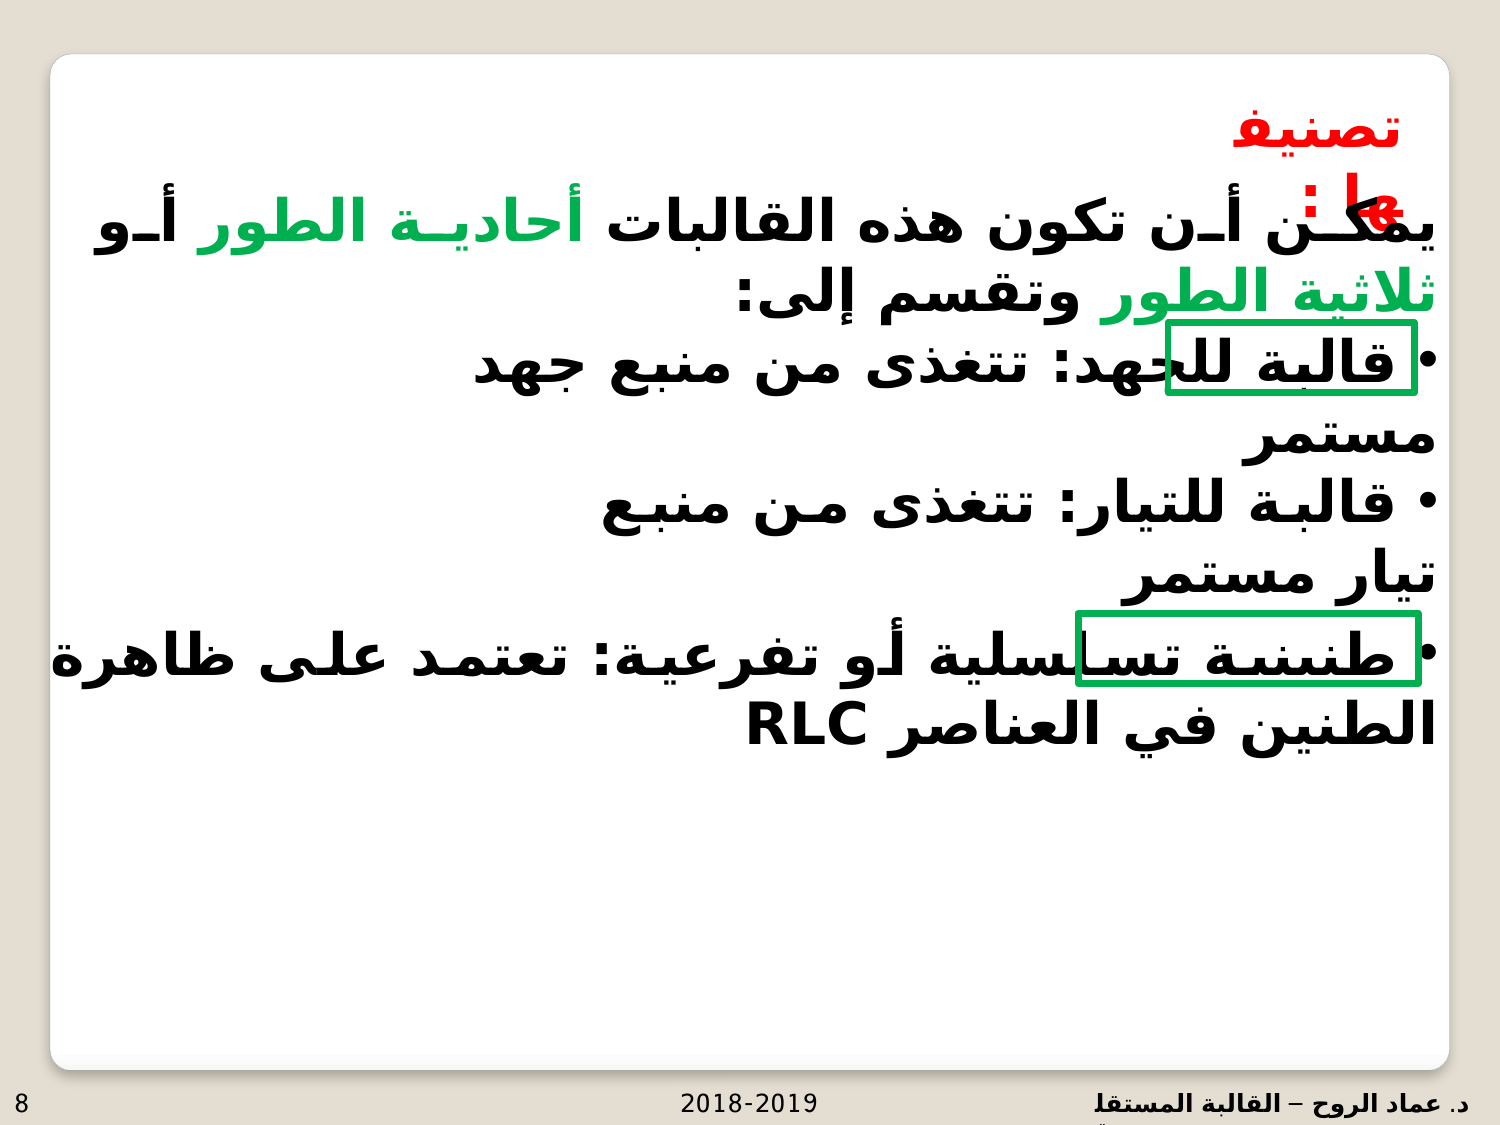

تصنيفها :
يمكن أن تكون هذه القالبات أحادية الطور أو ثلاثية الطور وتقسم إلى:
 قالبة للجهد: تتغذى من منبع جهد مستمر

 قالبة للتيار: تتغذى من منبع تيار مستمر
 طنينية تسلسلية أو تفرعية: تعتمد على ظاهرة الطنين في العناصر RLC

8
2018-2019
د. عماد الروح – القالبة المستقلة